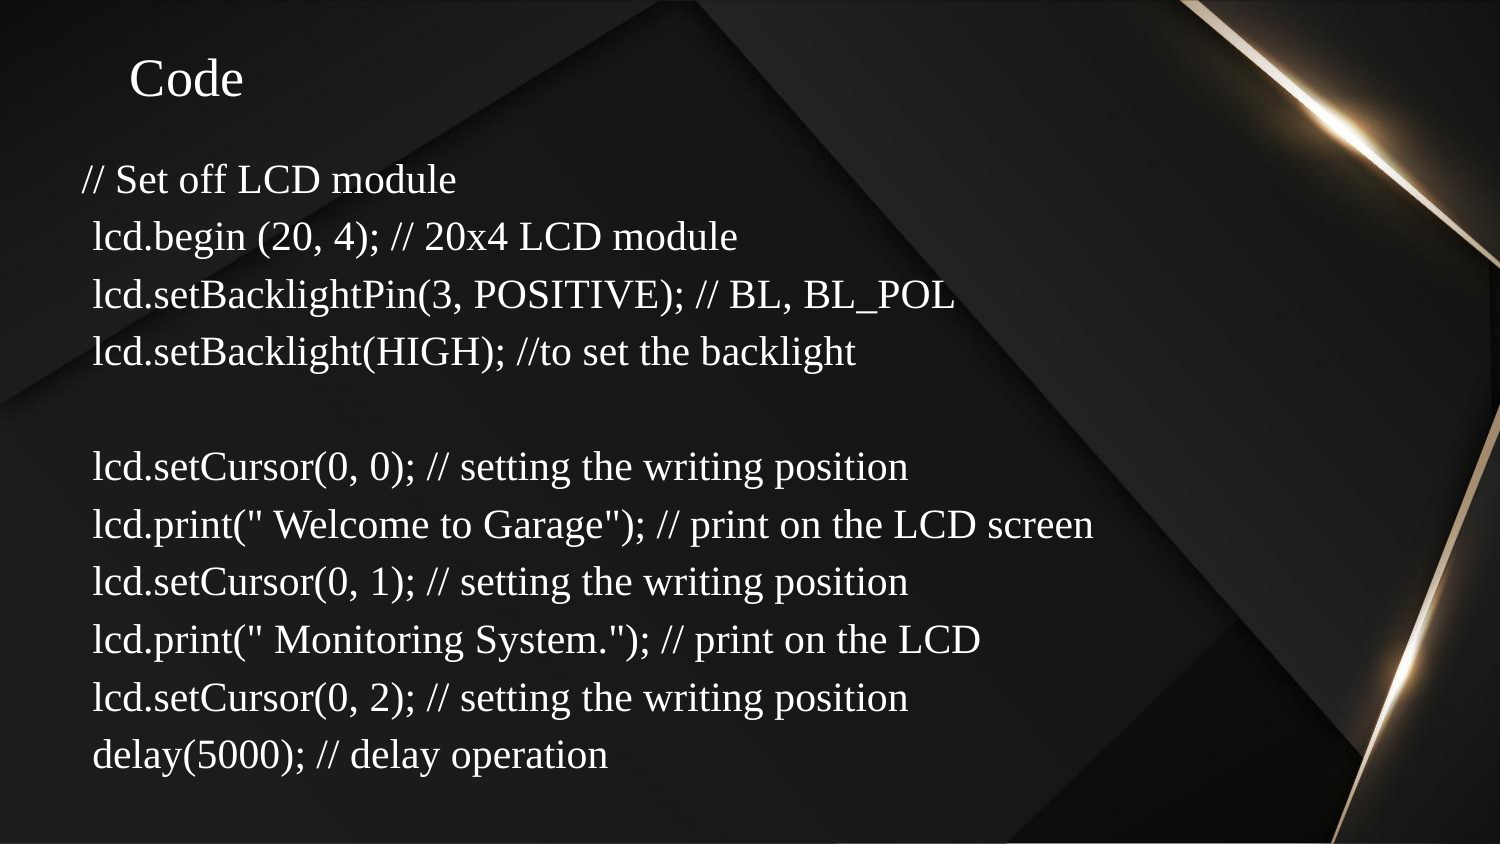

# Code
 // Set off LCD module
  lcd.begin (20, 4); // 20x4 LCD module
  lcd.setBacklightPin(3, POSITIVE); // BL, BL_POL
  lcd.setBacklight(HIGH); //to set the backlight

  lcd.setCursor(0, 0); // setting the writing position
  lcd.print(" Welcome to Garage"); // print on the LCD screen
  lcd.setCursor(0, 1); // setting the writing position
  lcd.print(" Monitoring System."); // print on the LCD
  lcd.setCursor(0, 2); // setting the writing position
  delay(5000); // delay operation